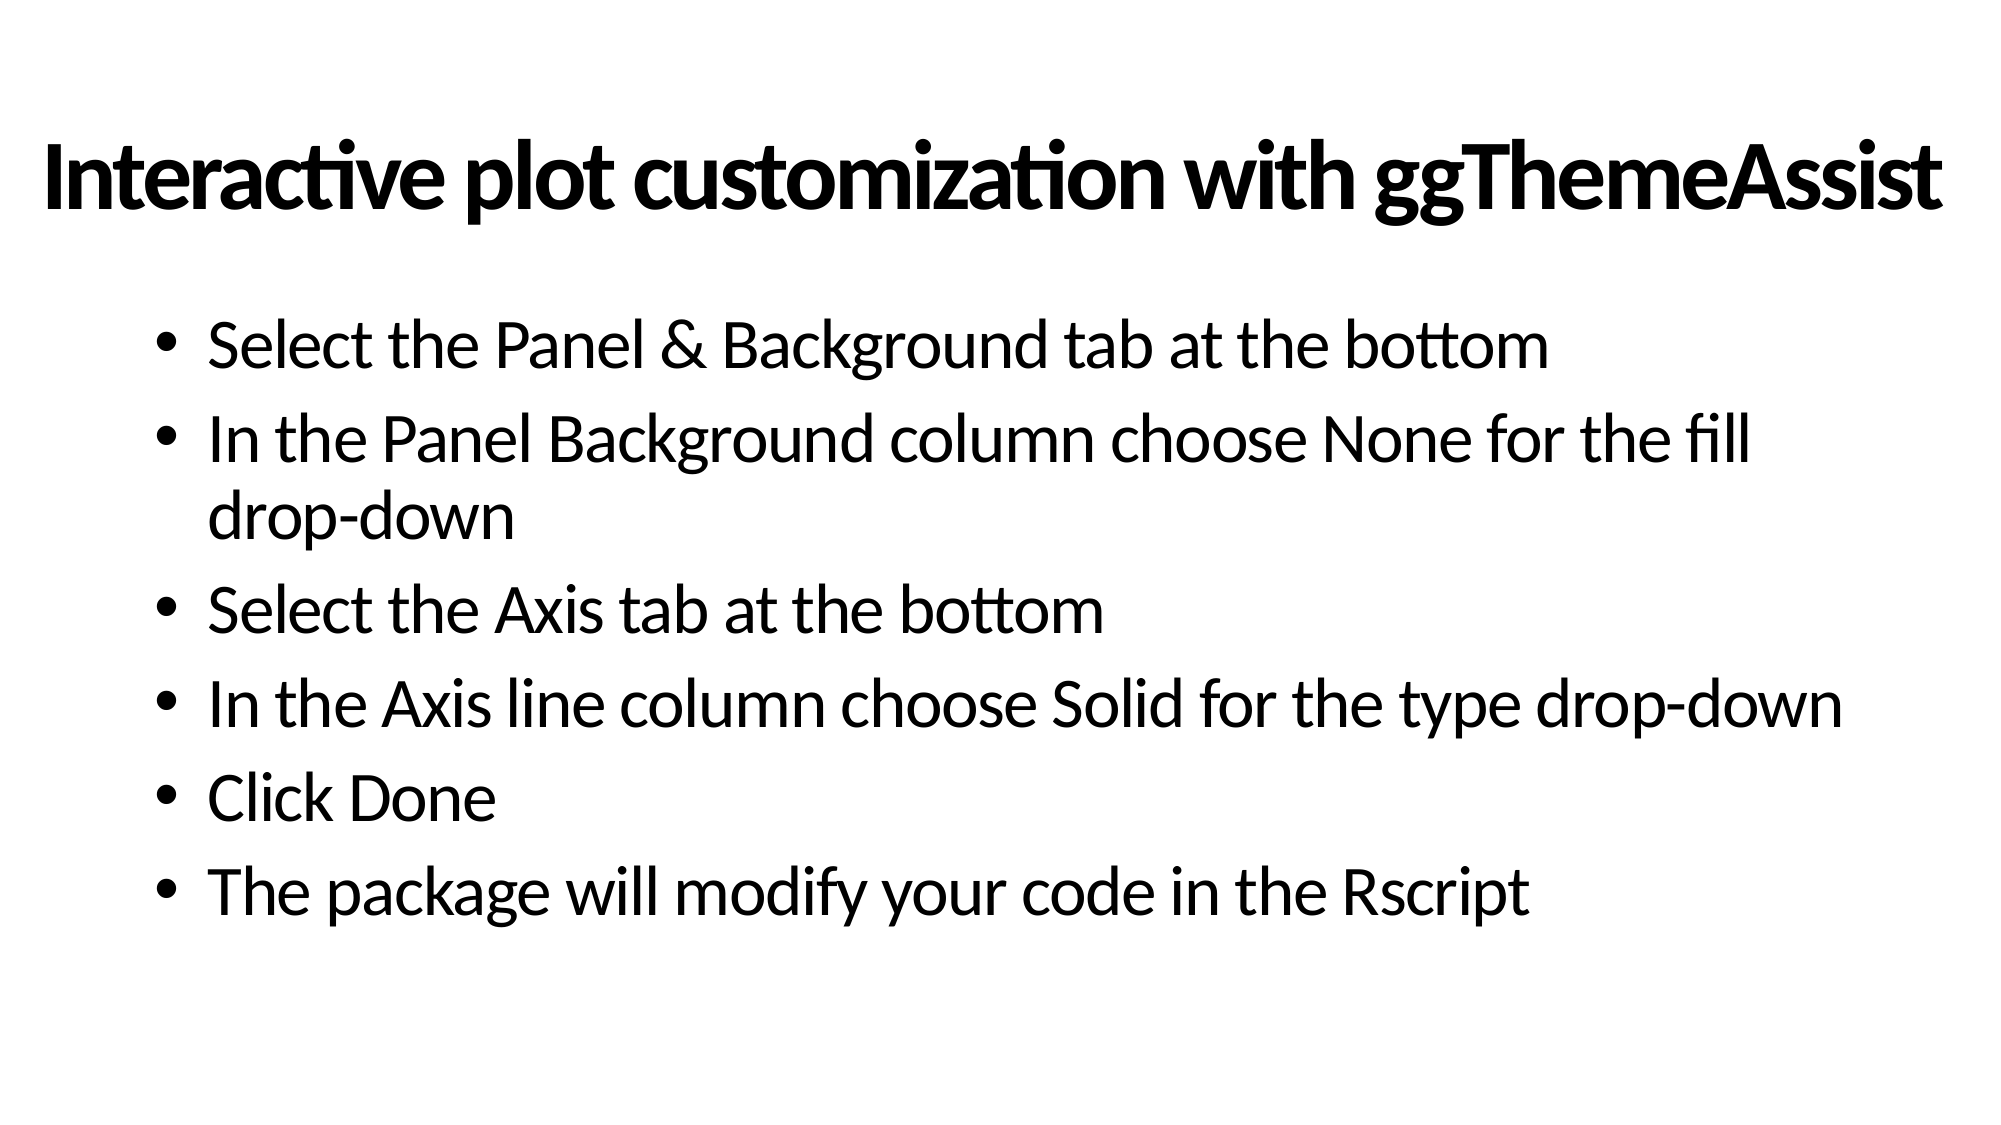

# Interactive plot customization with ggThemeAssist
Select the Panel & Background tab at the bottom
In the Panel Background column choose None for the fill drop-down
Select the Axis tab at the bottom
In the Axis line column choose Solid for the type drop-down
Click Done
The package will modify your code in the Rscript